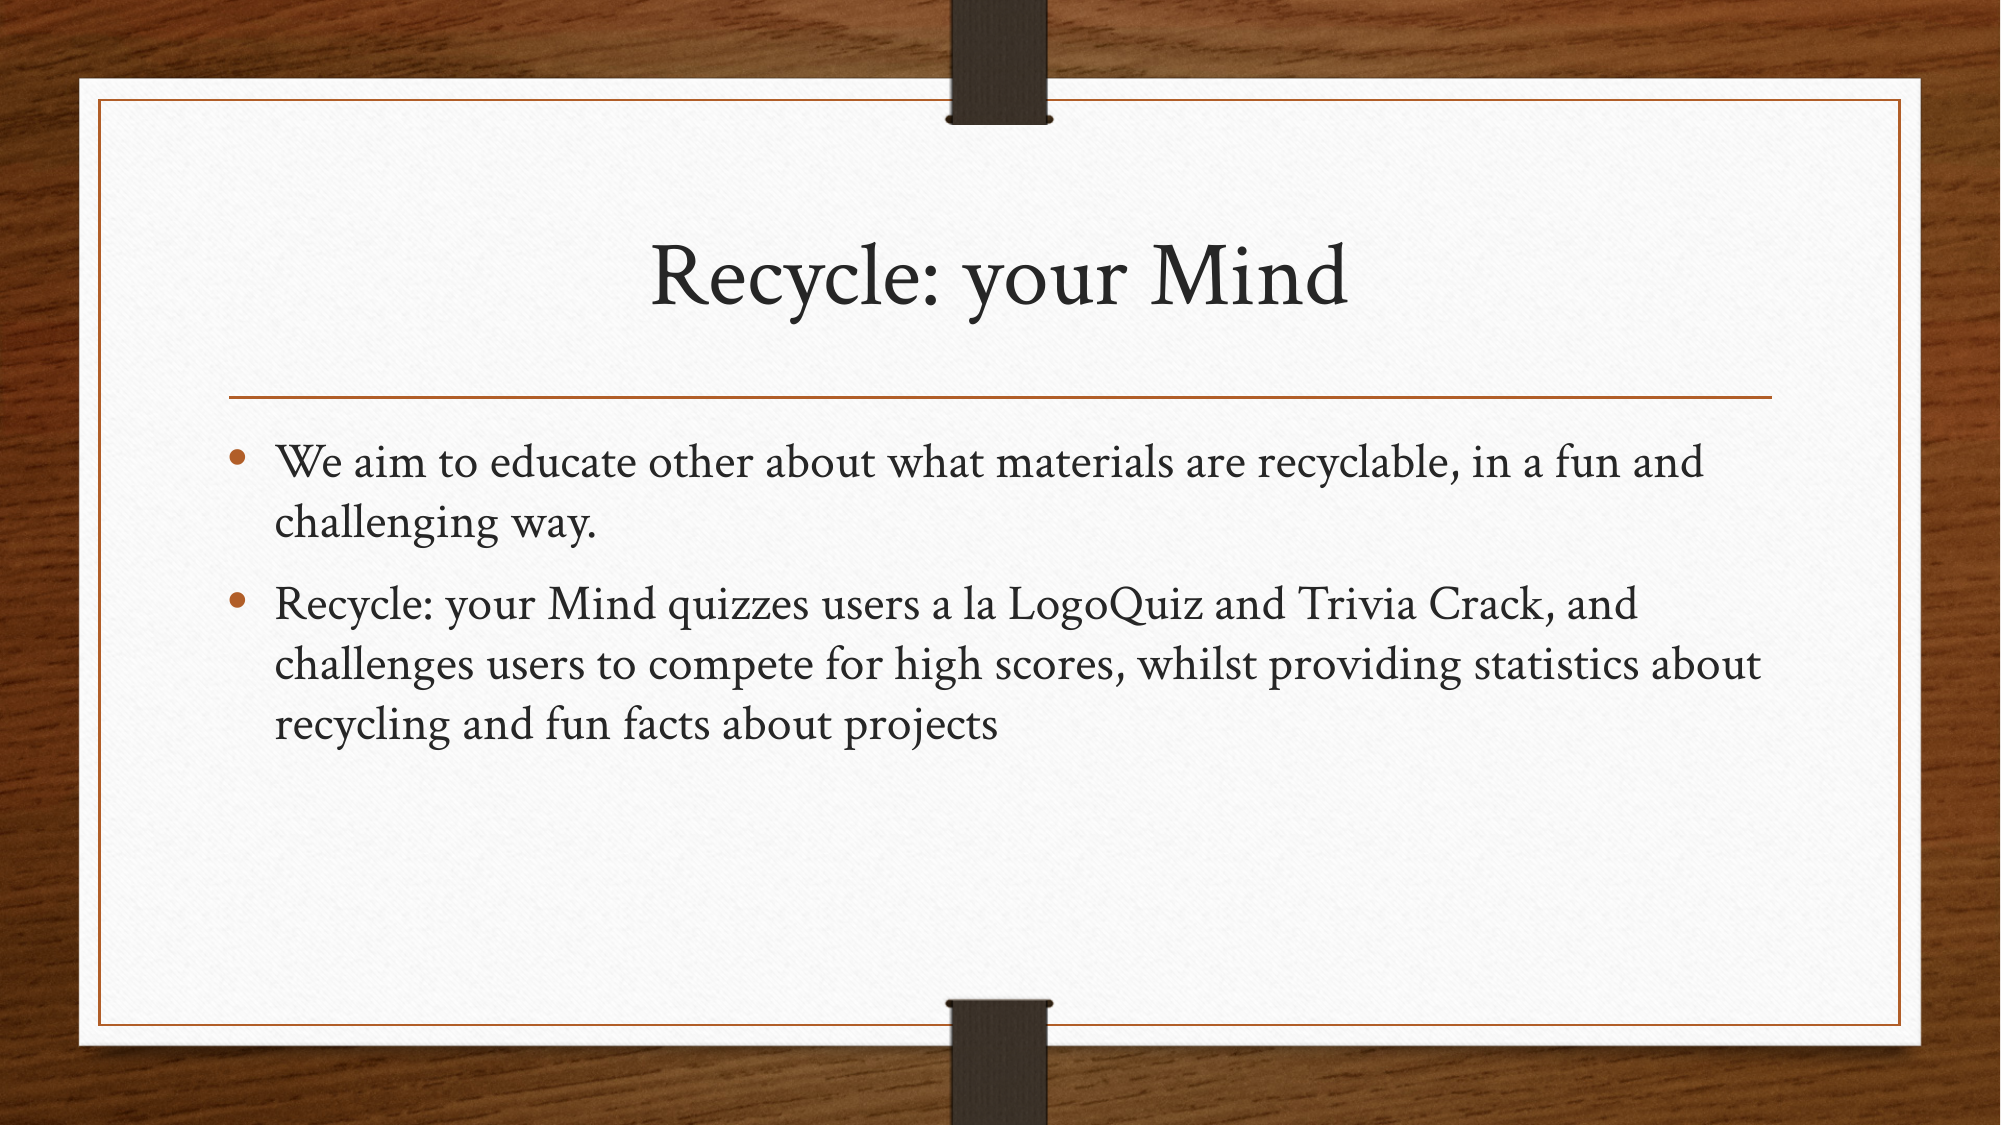

# Recycle: your Mind
We aim to educate other about what materials are recyclable, in a fun and challenging way.
Recycle: your Mind quizzes users a la LogoQuiz and Trivia Crack, and challenges users to compete for high scores, whilst providing statistics about recycling and fun facts about projects